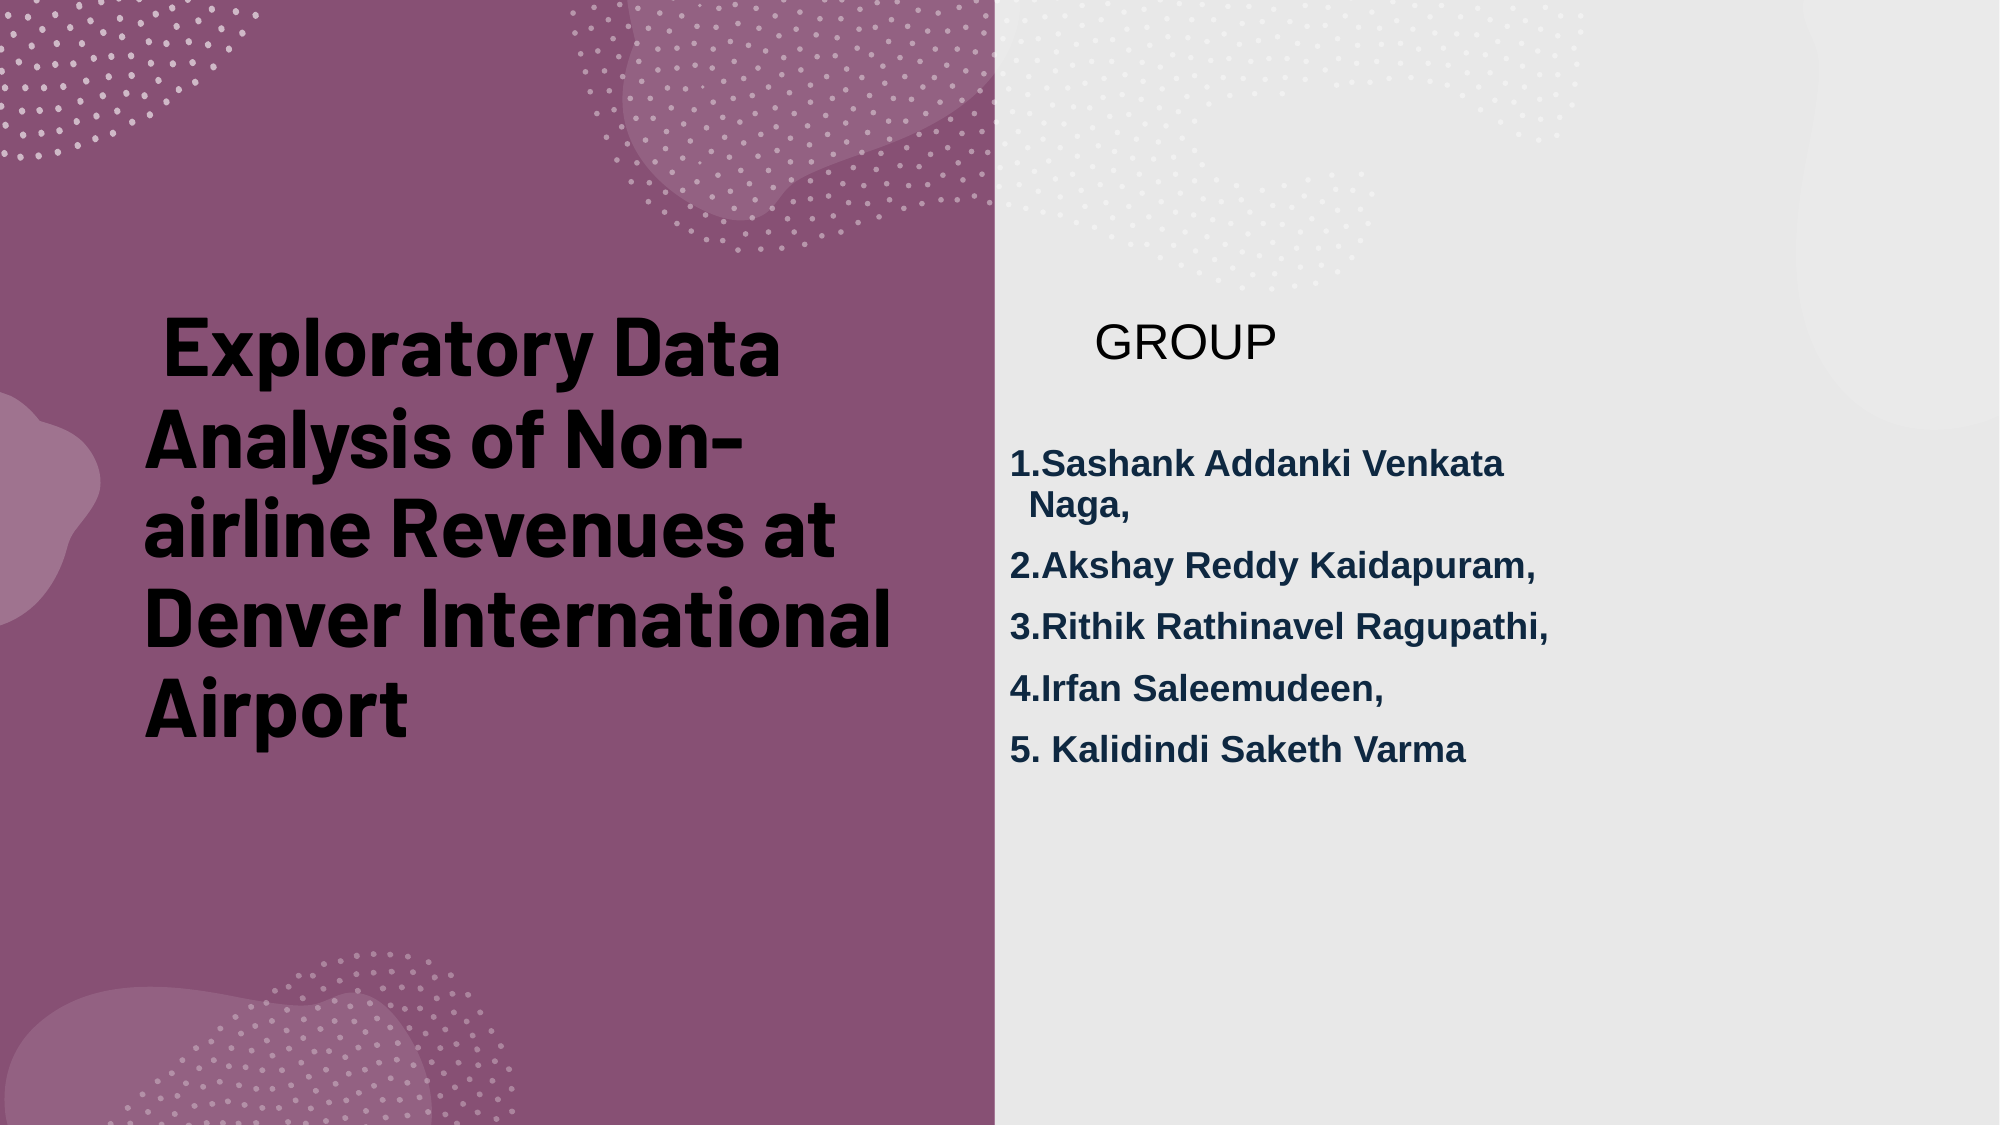

# Exploratory Data Analysis of Non-airline Revenues at Denver International Airport

GROUP
Sashank Addanki Venkata Naga,
Akshay Reddy Kaidapuram,
Rithik Rathinavel Ragupathi,
Irfan Saleemudeen,
 Kalidindi Saketh Varma